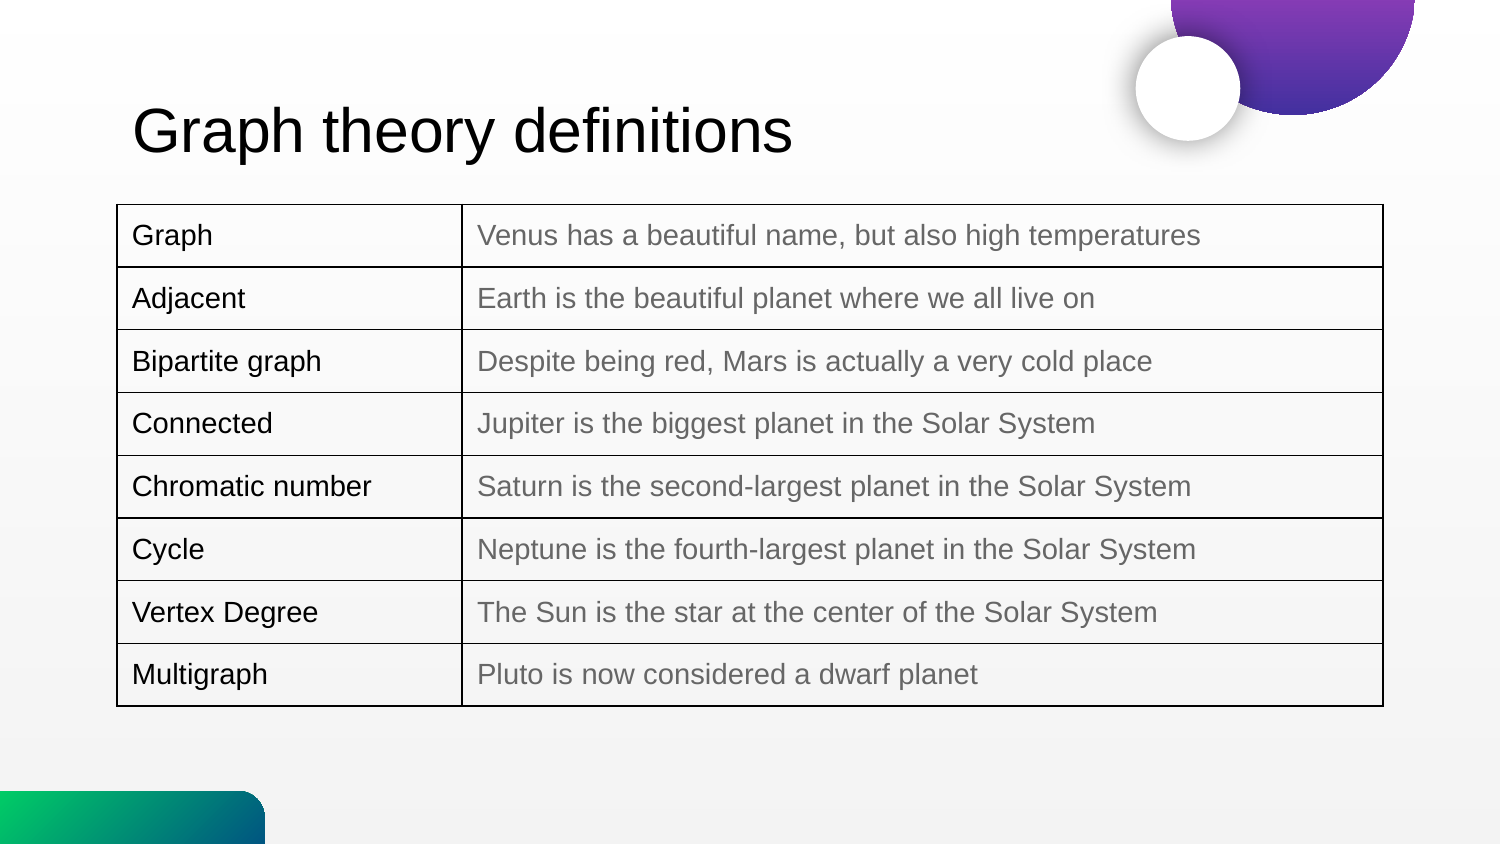

# Graph theory definitions
| Graph | Venus has a beautiful name, but also high temperatures |
| --- | --- |
| Adjacent | Earth is the beautiful planet where we all live on |
| Bipartite graph | Despite being red, Mars is actually a very cold place |
| Connected | Jupiter is the biggest planet in the Solar System |
| Chromatic number | Saturn is the second-largest planet in the Solar System |
| Cycle | Neptune is the fourth-largest planet in the Solar System |
| Vertex Degree | The Sun is the star at the center of the Solar System |
| Multigraph | Pluto is now considered a dwarf planet |